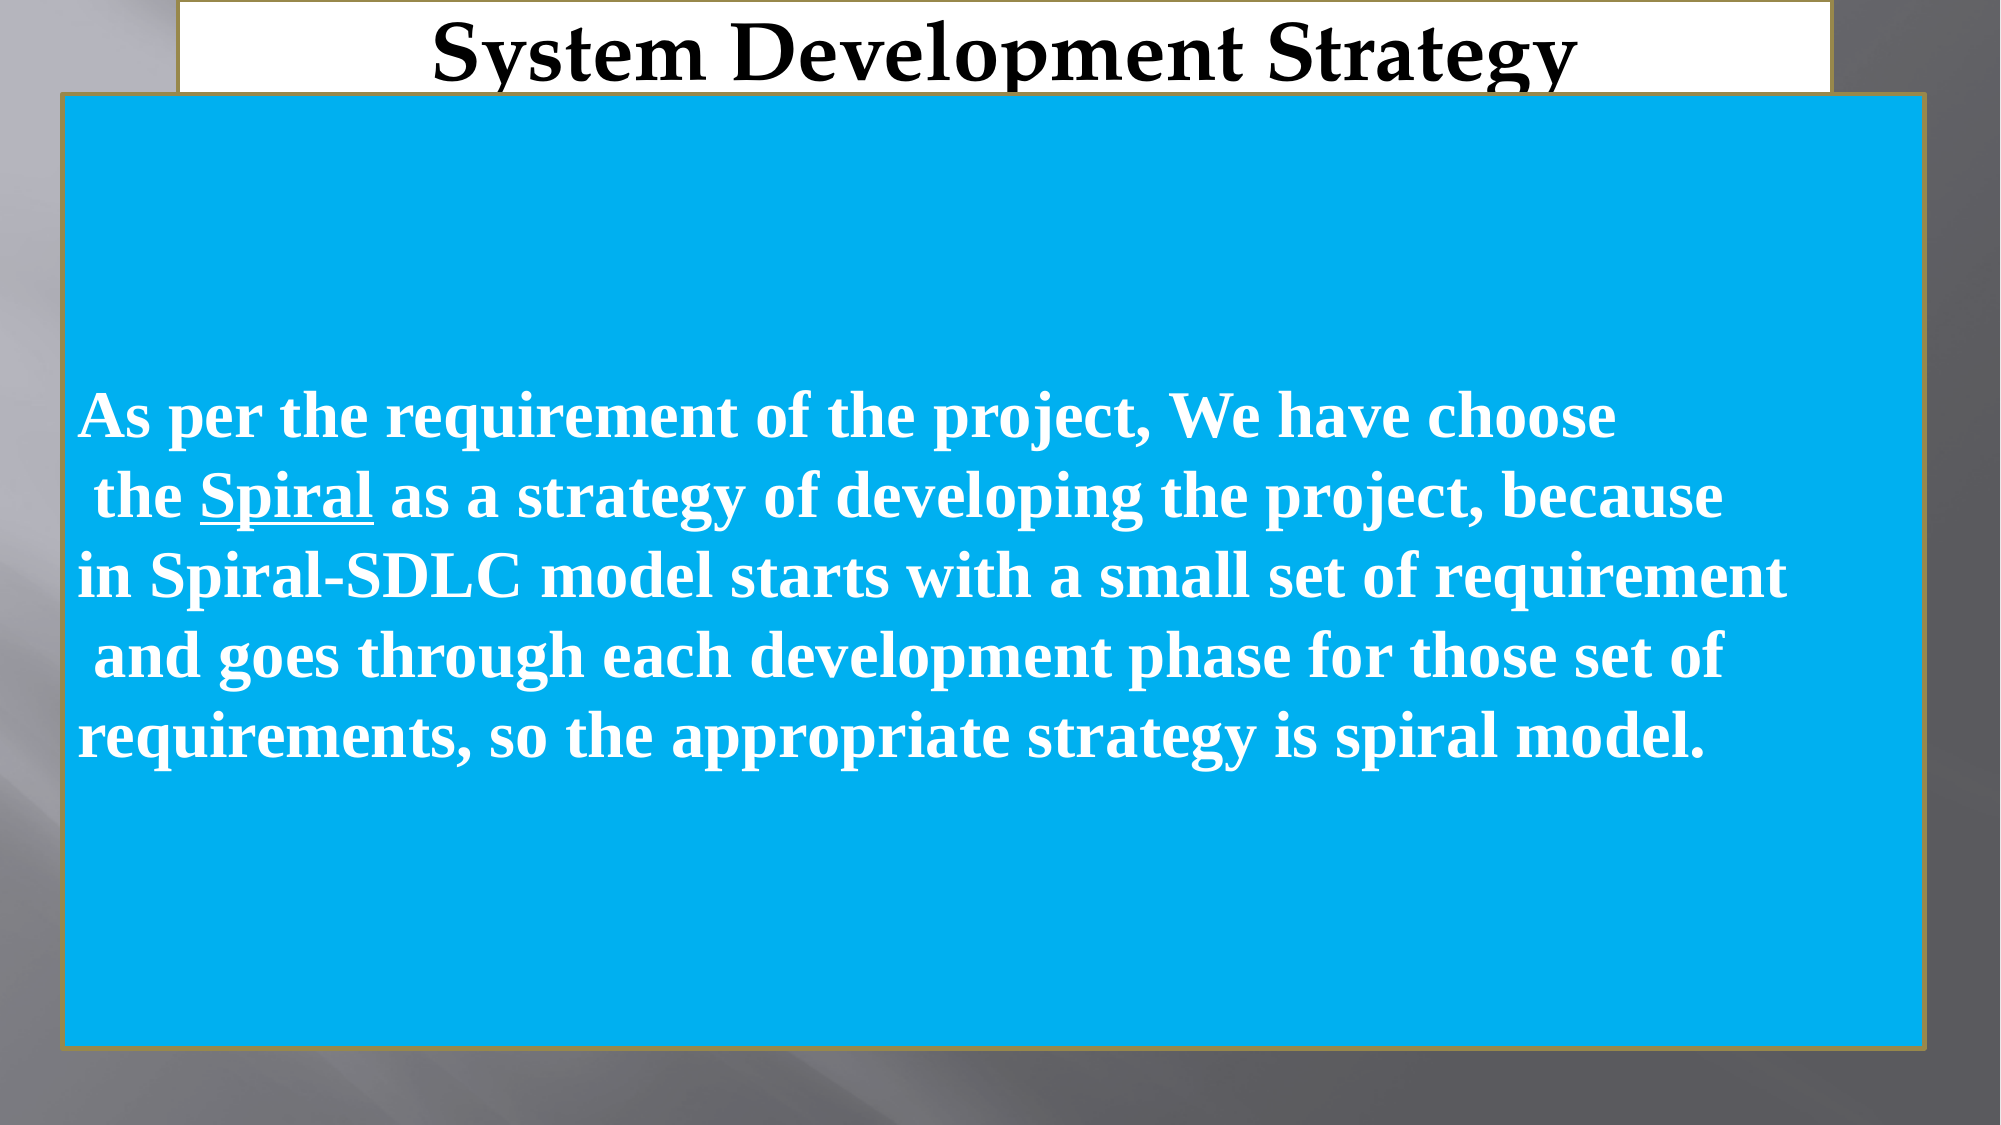

System Development Strategy
As per the requirement of the project, We have choose
 the Spiral as a strategy of developing the project, because
in Spiral-SDLC model starts with a small set of requirement
 and goes through each development phase for those set of
requirements, so the appropriate strategy is spiral model.